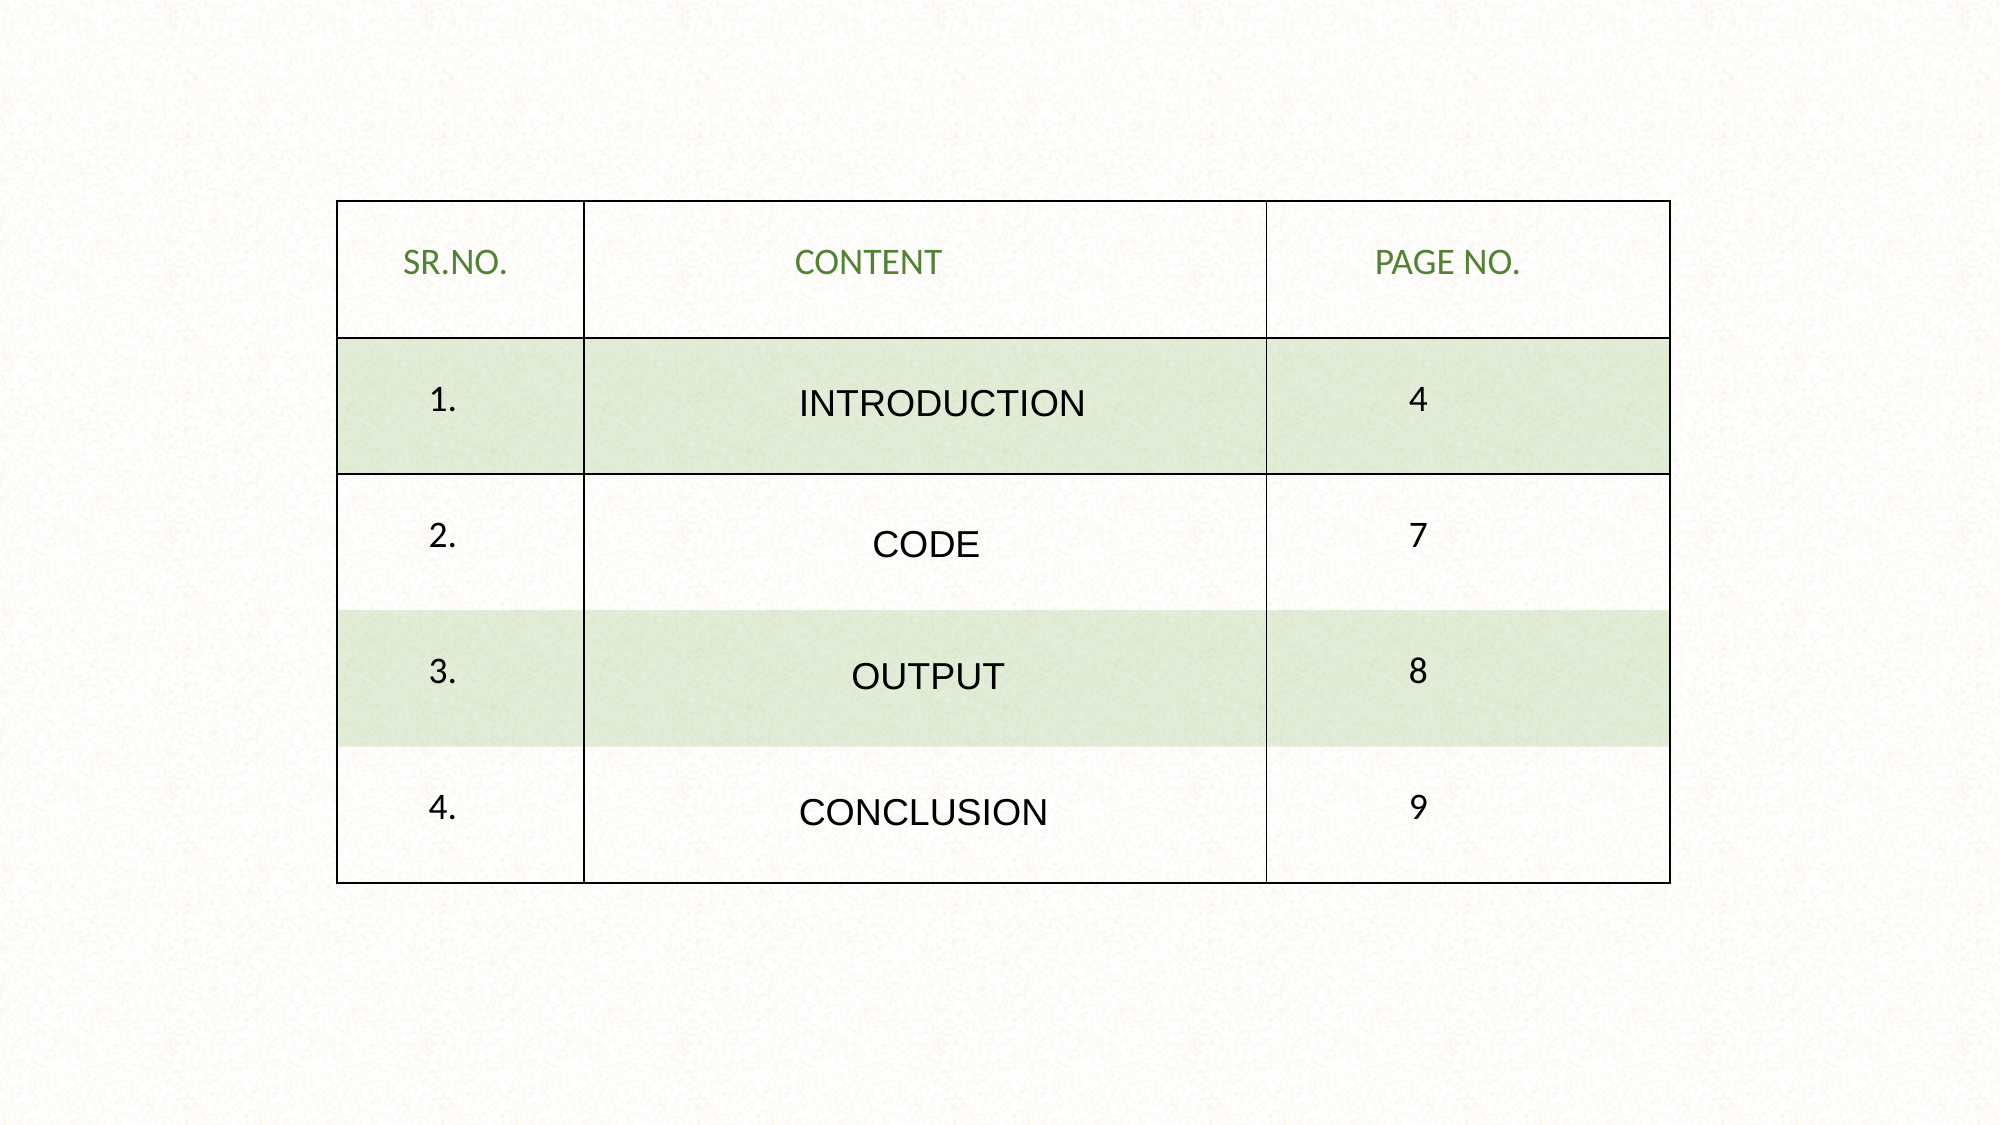

| SR.NO. | CONTENT | PAGE NO. |
| --- | --- | --- |
| 1. | INTRODUCTION | 4 |
| 2. | CODE | 7 |
| 3. | OUTPUT | 8 |
| 4. | CONCLUSION | 9 |